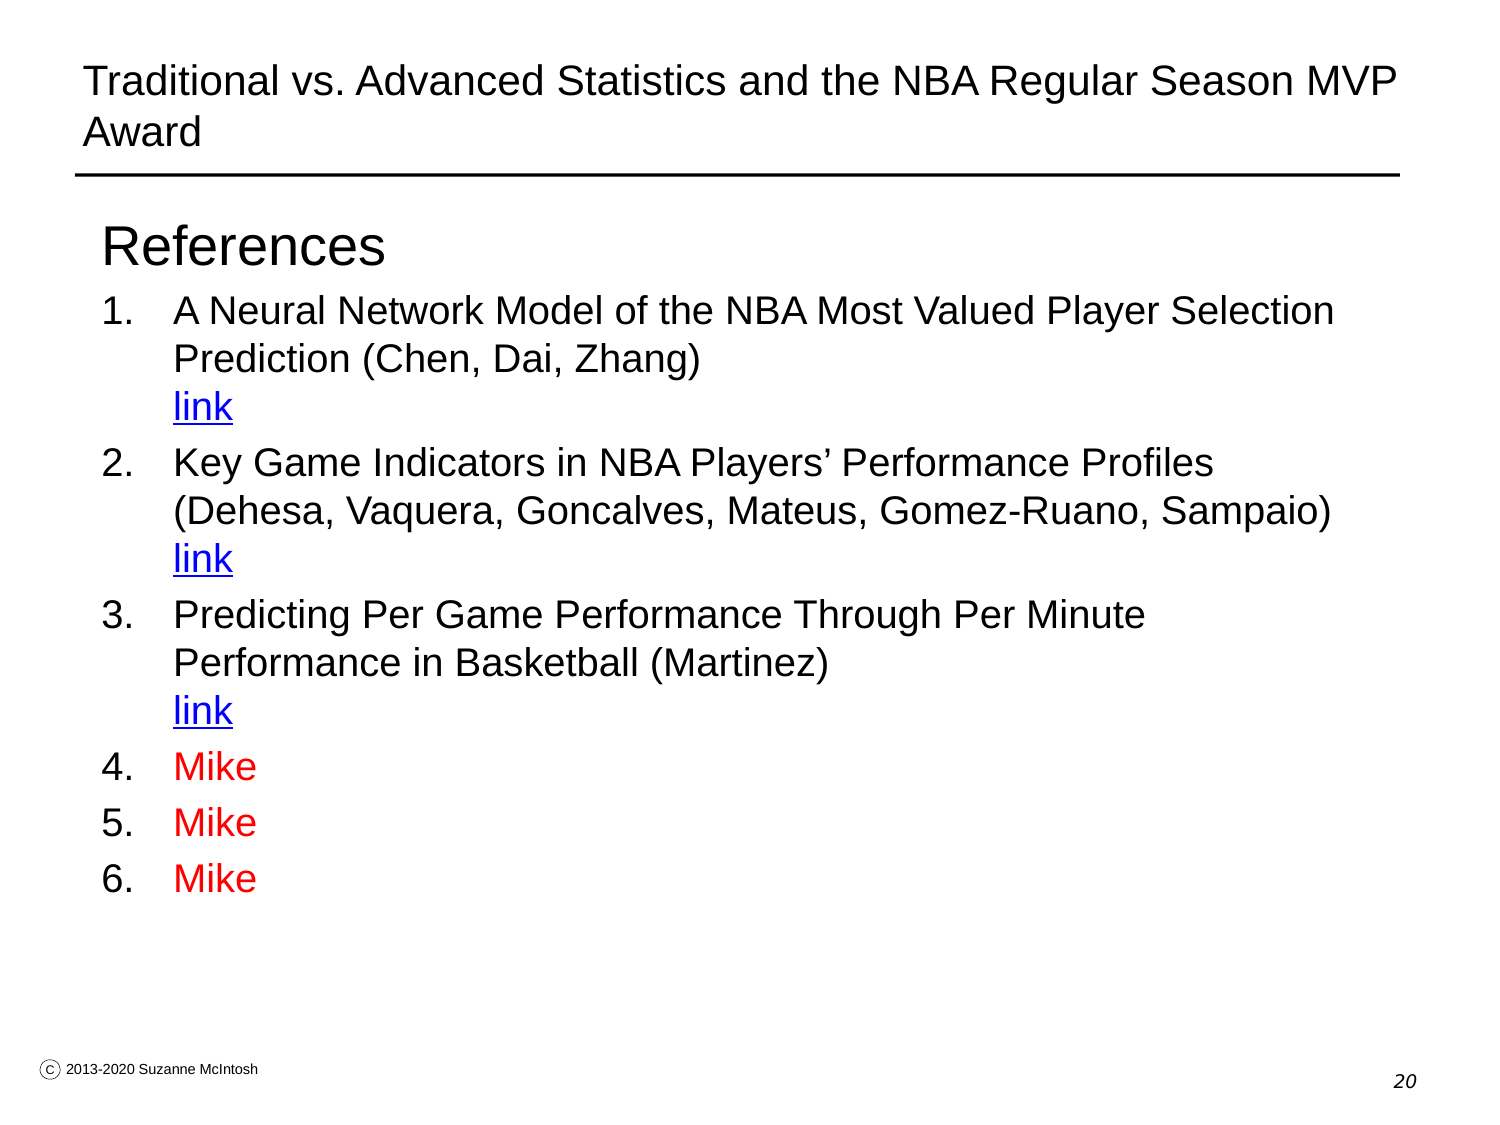

# Traditional vs. Advanced Statistics and the NBA Regular Season MVP Award

References
A Neural Network Model of the NBA Most Valued Player Selection Prediction (Chen, Dai, Zhang)
link
Key Game Indicators in NBA Players’ Performance Profiles
(Dehesa, Vaquera, Goncalves, Mateus, Gomez-Ruano, Sampaio)
link
Predicting Per Game Performance Through Per Minute Performance in Basketball (Martinez)
link
Mike
Mike
Mike
20